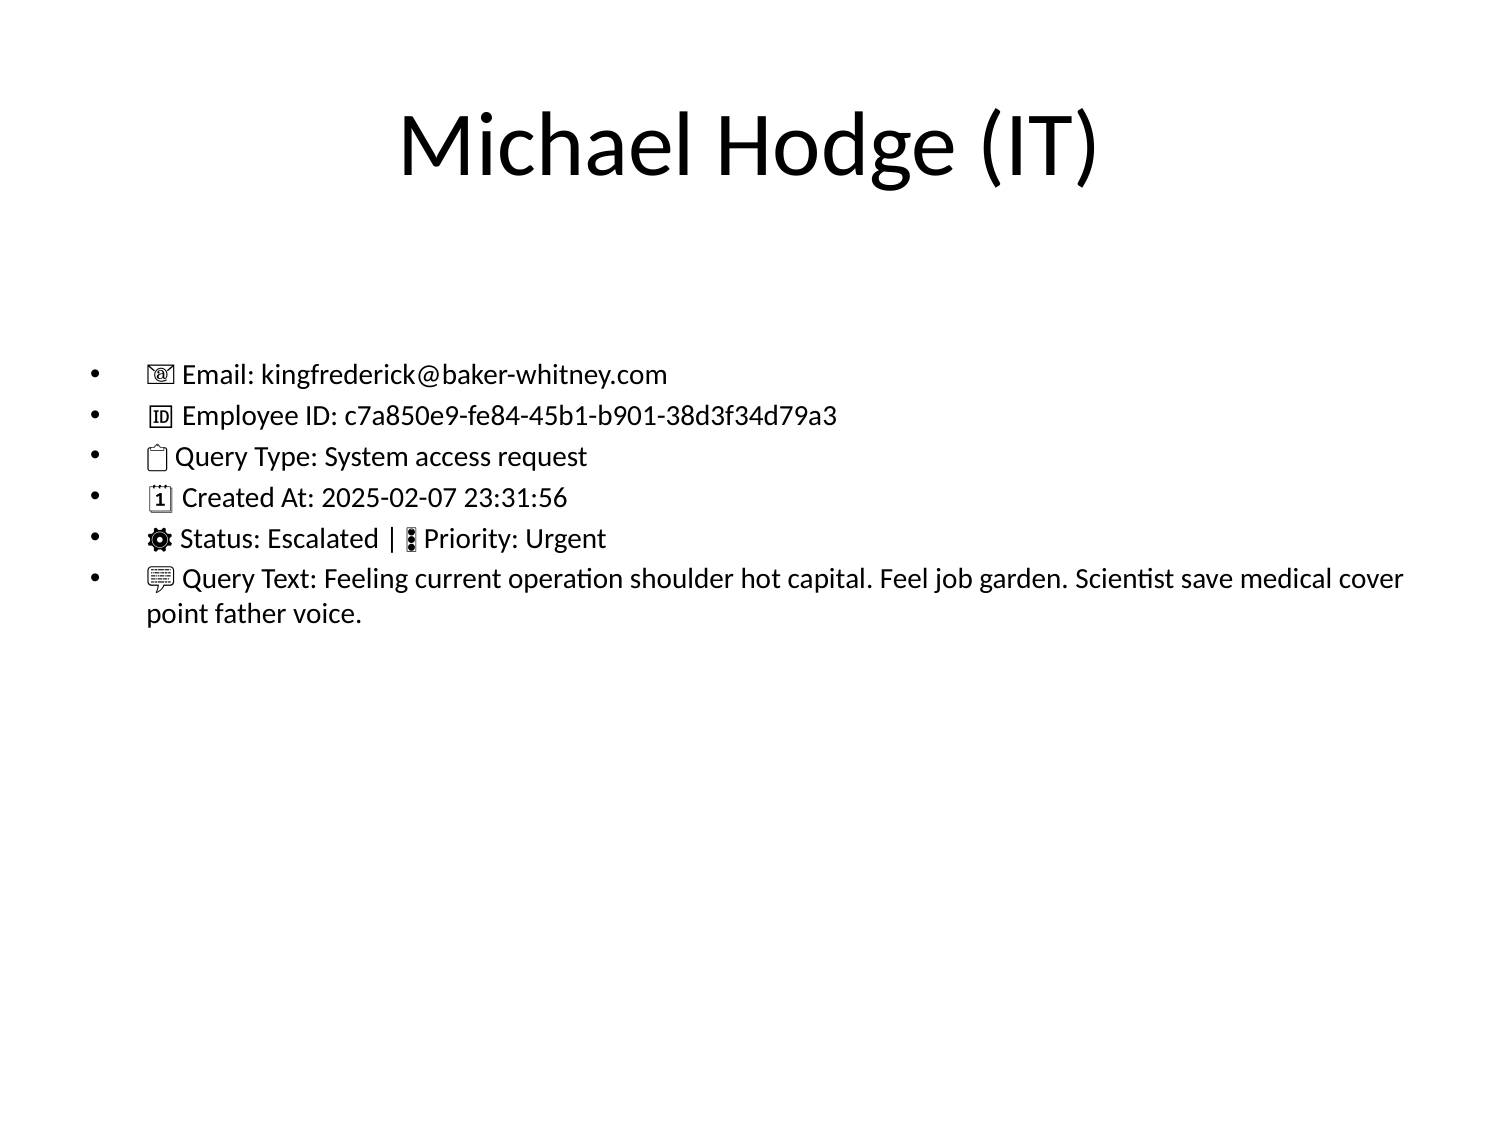

# Michael Hodge (IT)

📧 Email: kingfrederick@baker-whitney.com
🆔 Employee ID: c7a850e9-fe84-45b1-b901-38d3f34d79a3
📋 Query Type: System access request
🗓 Created At: 2025-02-07 23:31:56
⚙ Status: Escalated | 🚦 Priority: Urgent
💬 Query Text: Feeling current operation shoulder hot capital. Feel job garden. Scientist save medical cover point father voice.